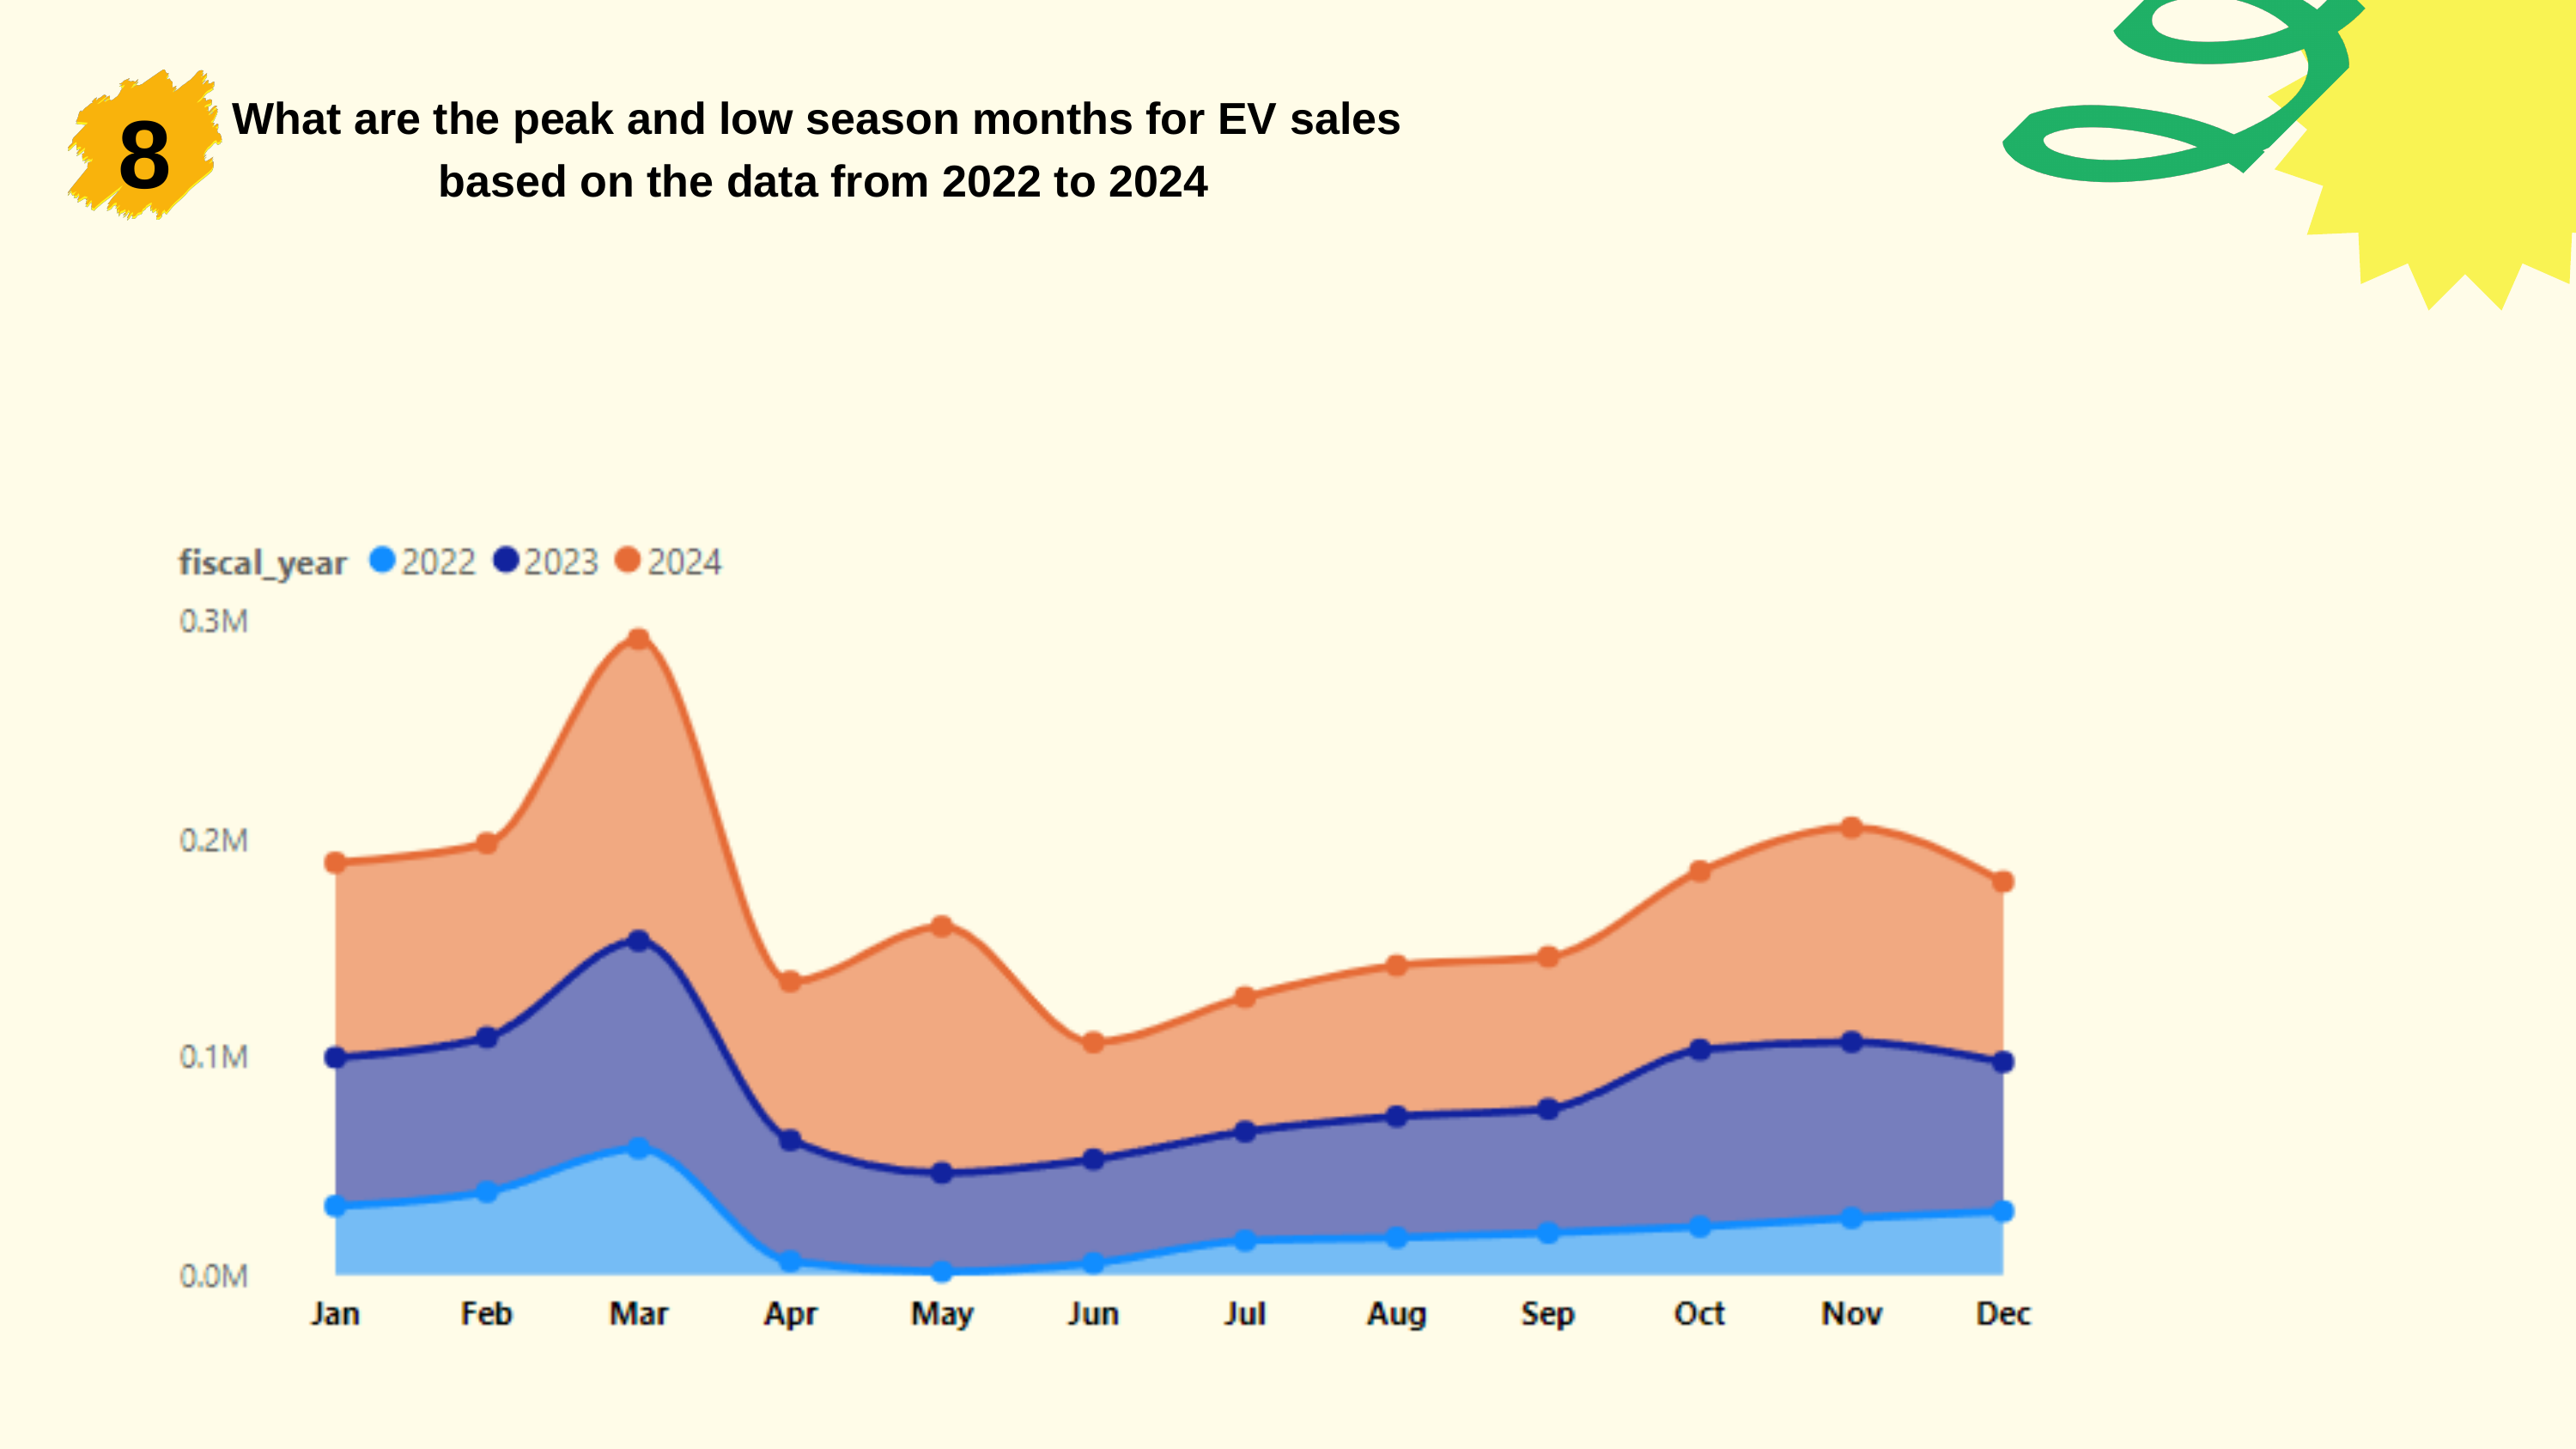

8
What are the peak and low season months for EV sales
based on the data from 2022 to 2024